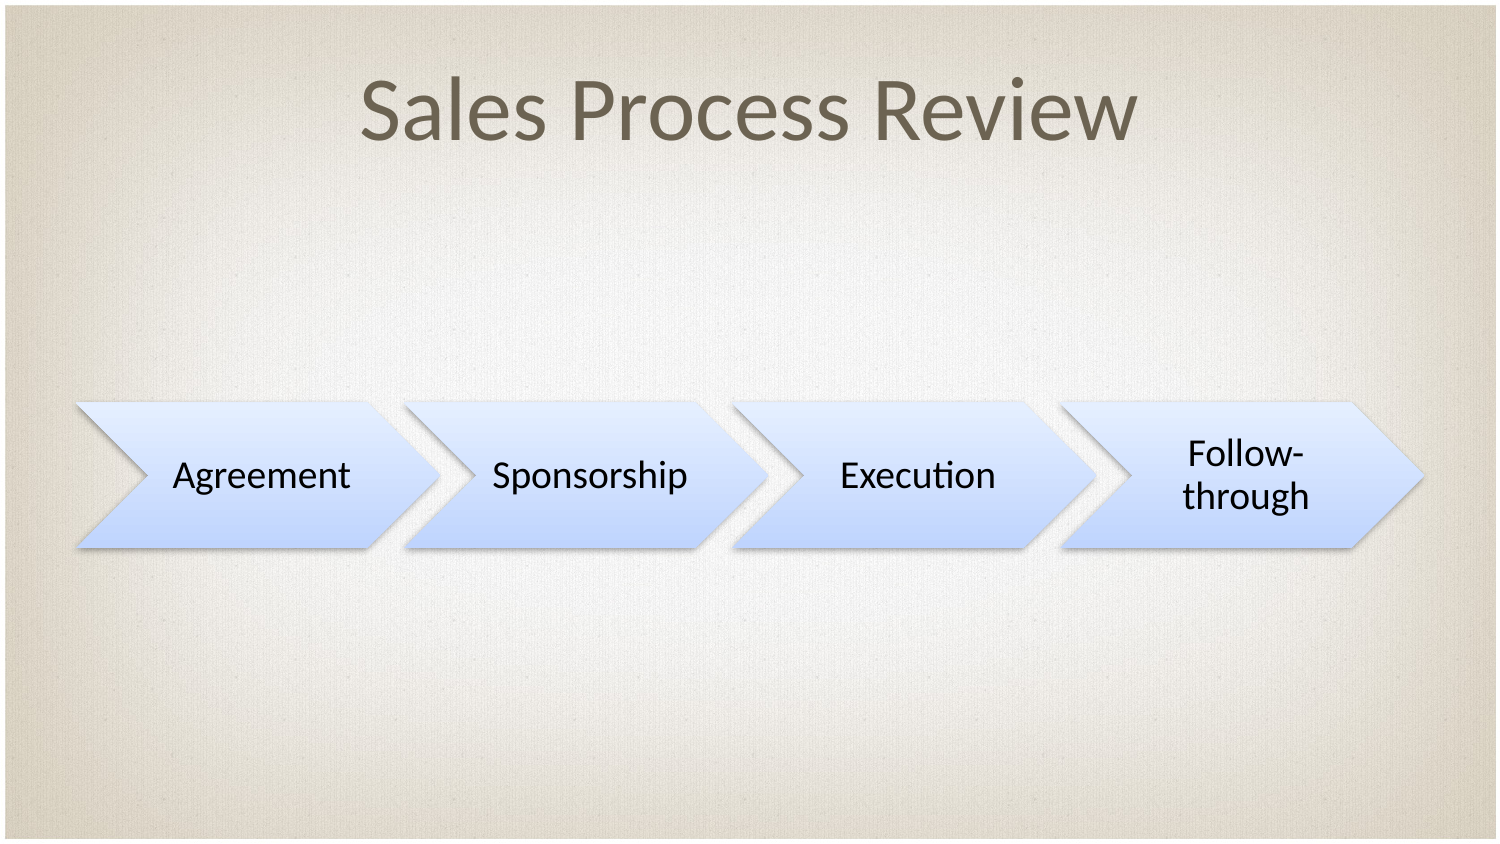

# Sales Process Review
Agreement
Sponsorship
Execution
Follow-through